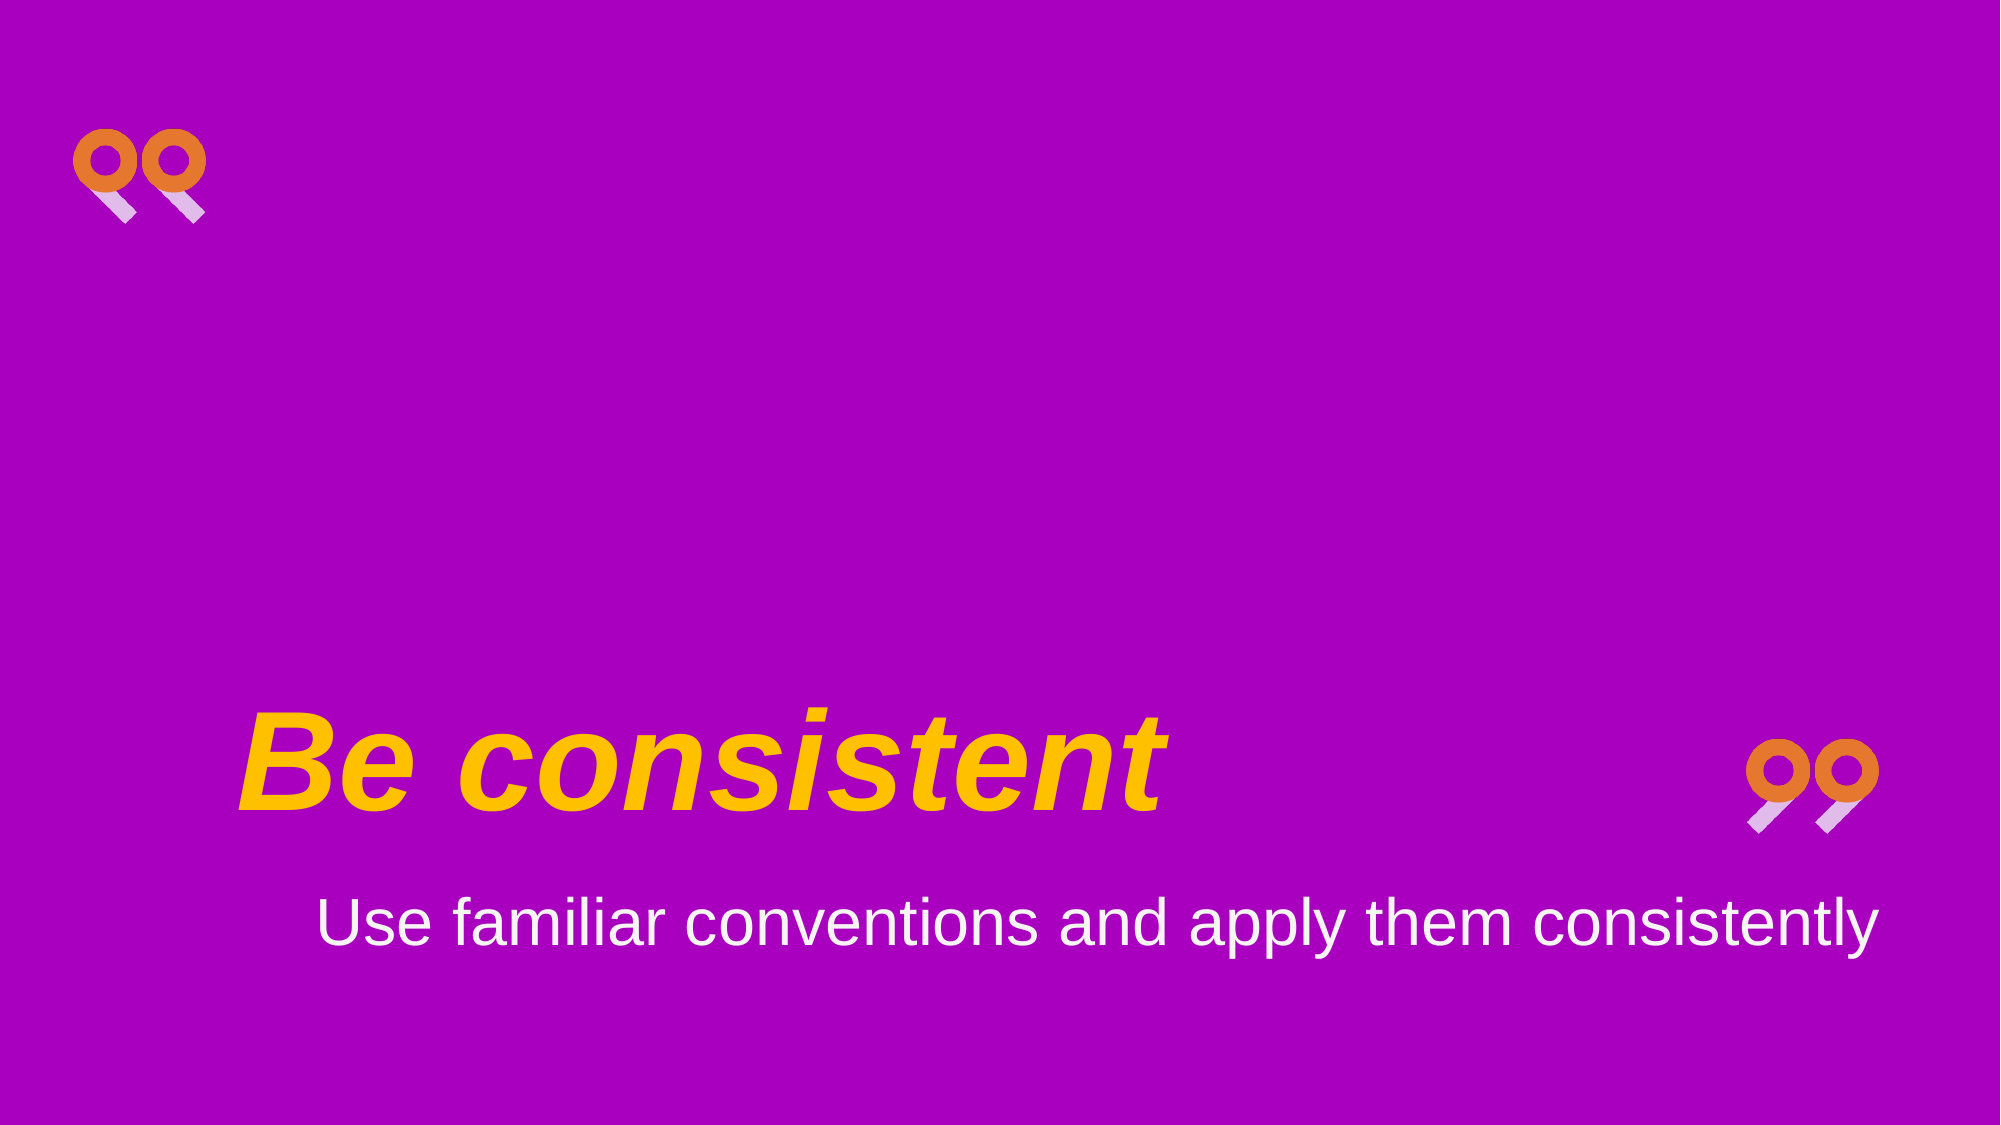

# Be consistent
Use familiar conventions and apply them consistently